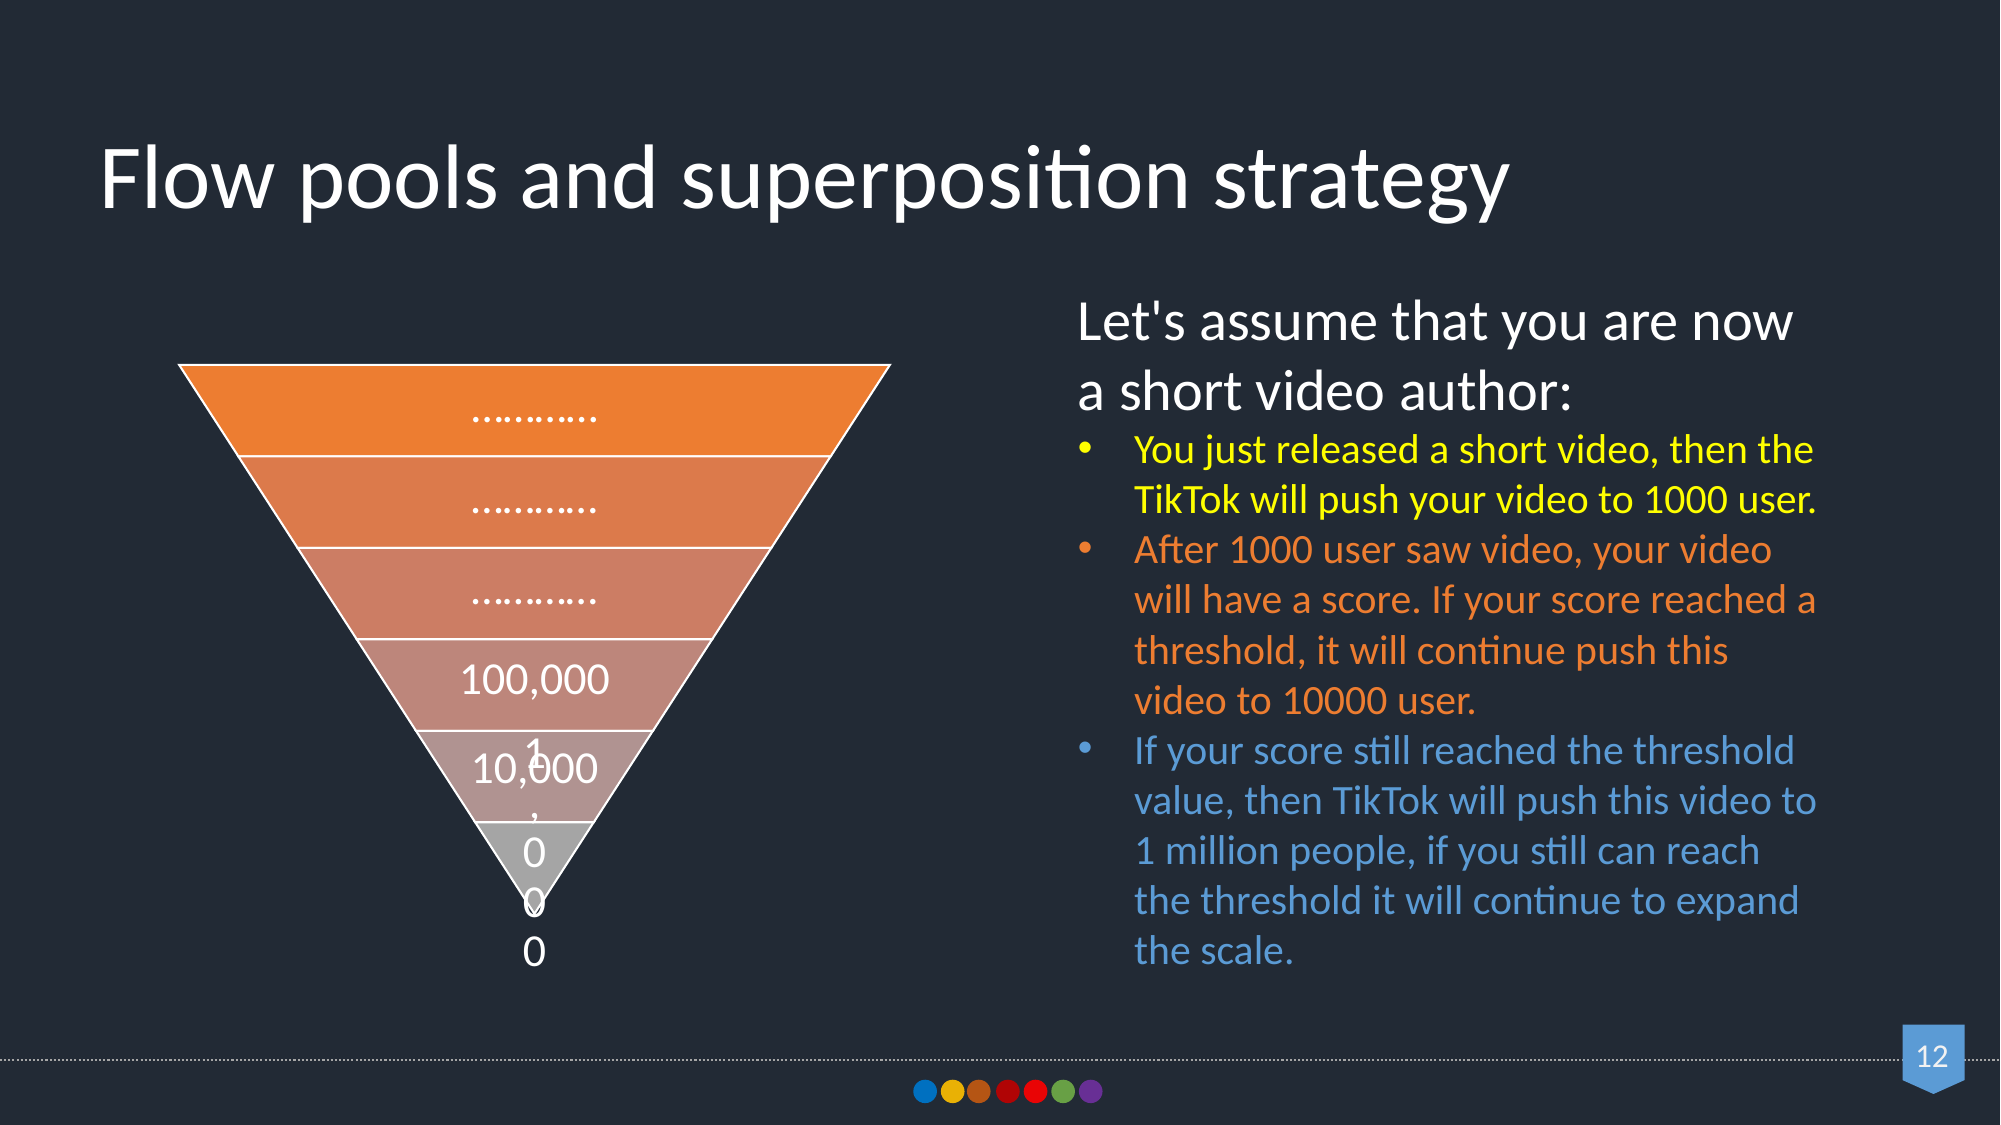

Flow pools and superposition strategy
Let's assume that you are now a short video author:
You just released a short video, then the TikTok will push your video to 1000 user.
After 1000 user saw video, your video will have a score. If your score reached a threshold, it will continue push this video to 10000 user.
If your score still reached the threshold value, then TikTok will push this video to 1 million people, if you still can reach the threshold it will continue to expand the scale.
…………
…………
…………
100,000
10,000
1,000

12